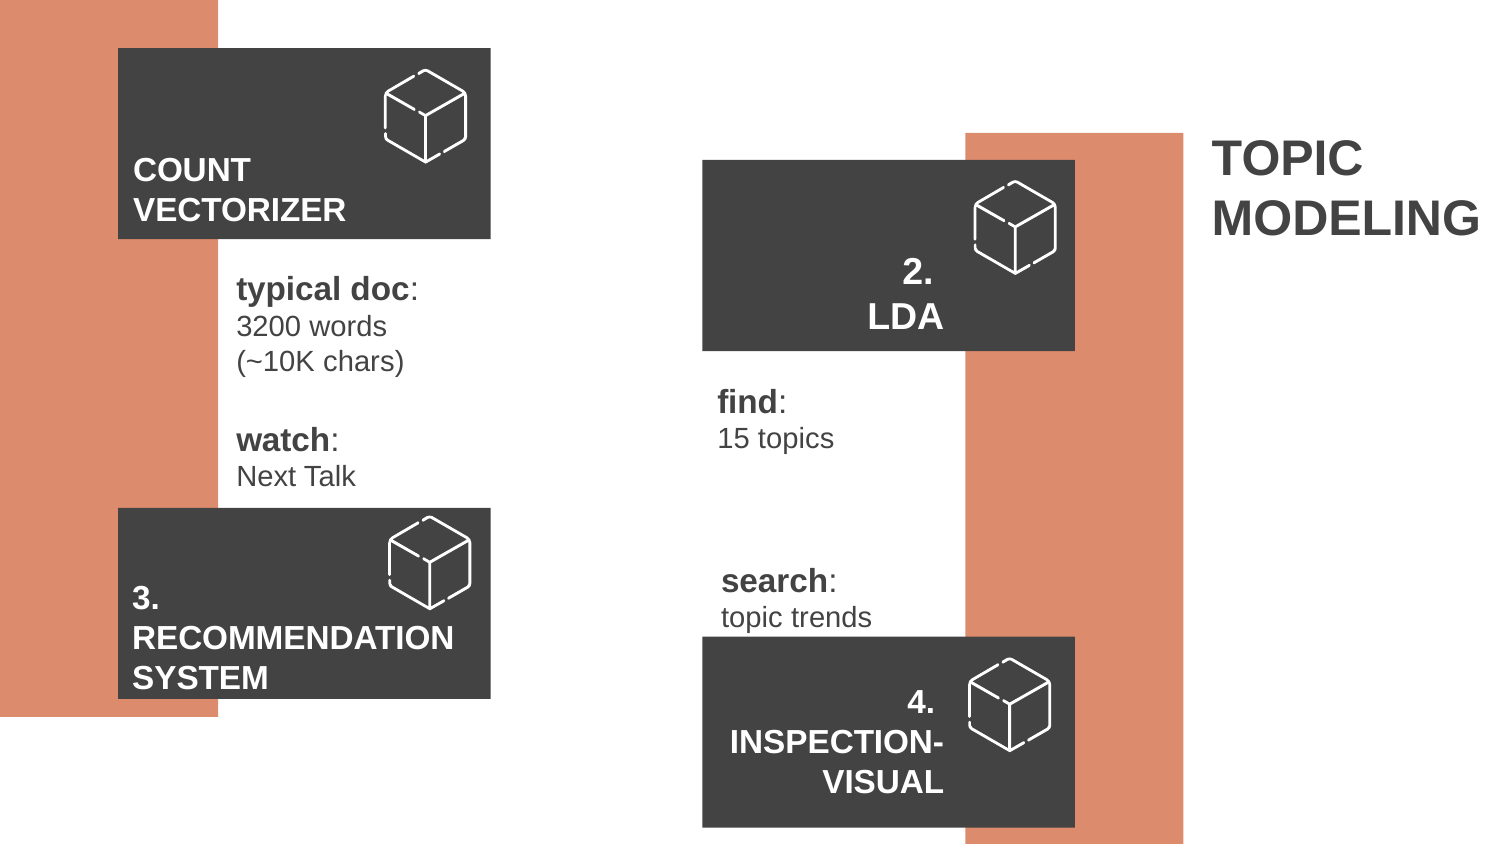

# TOPIC
MODELING

COUNT
VECTORIZER

typical doc:
3200 words
(~10K chars)

2.
LDA
find:
15 topics

watch:
Next Talk

search:
topic trends

3.
RECOMMENDATION SYSTEM

4.
INSPECTION-VISUAL